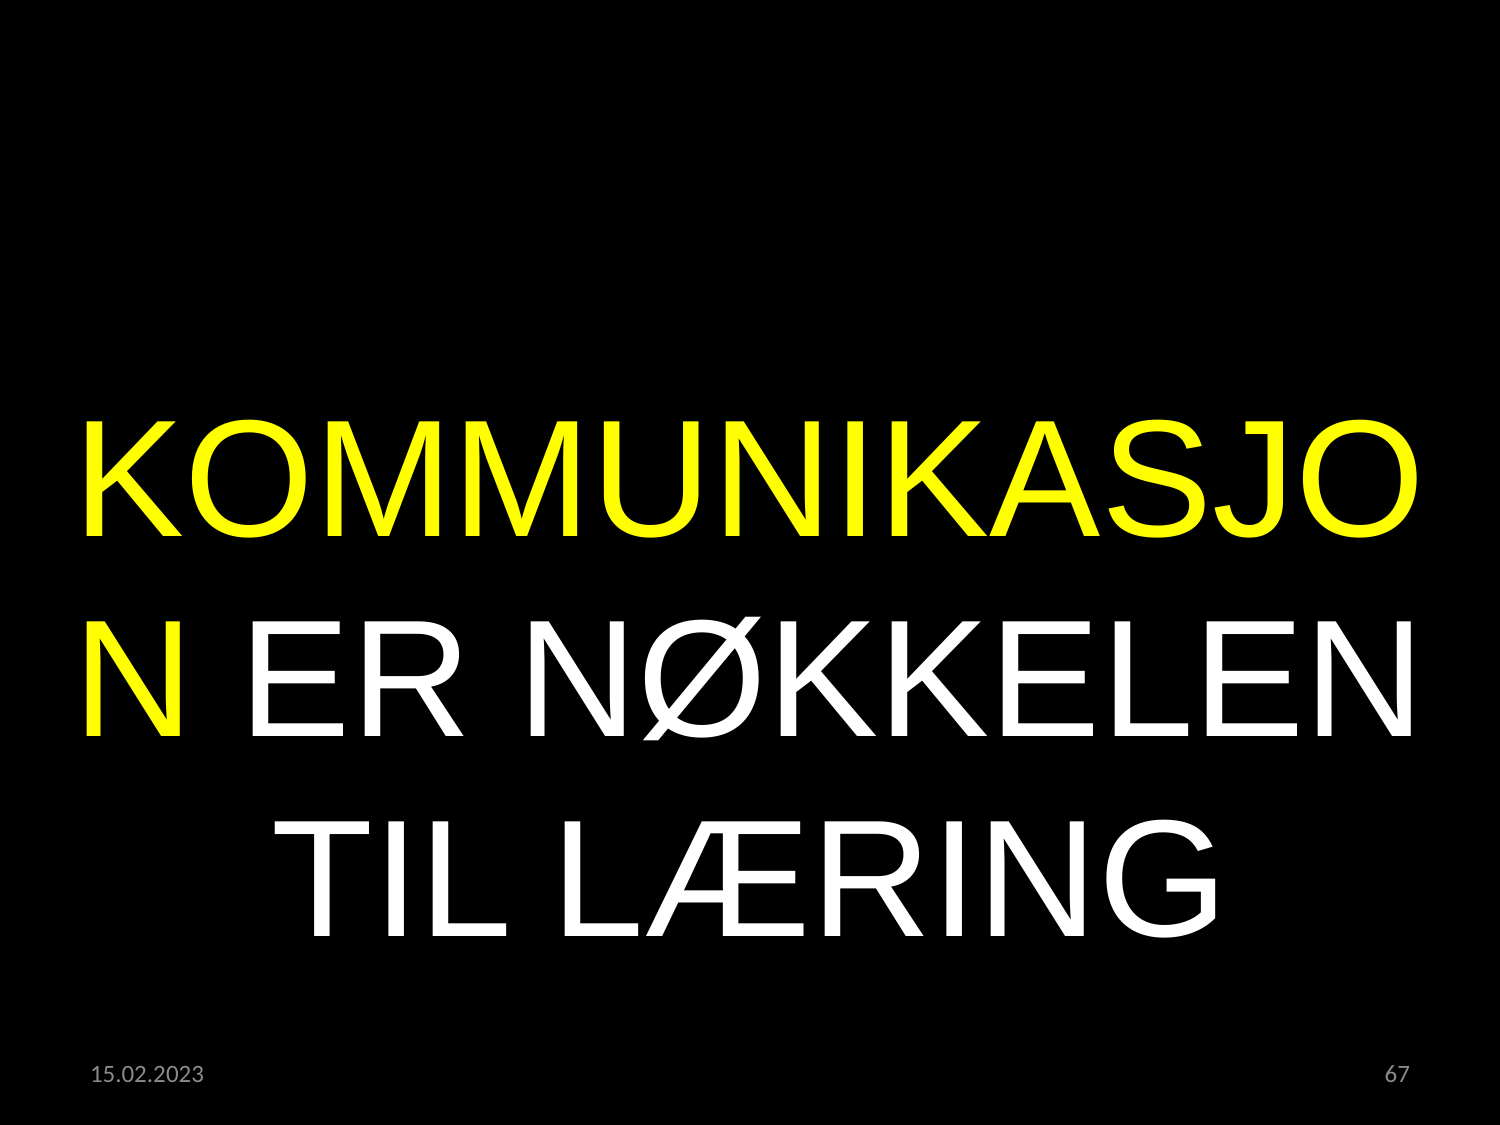

KOMMUNIKASJON ER NØKKELEN TIL LÆRING
15.02.2023
67